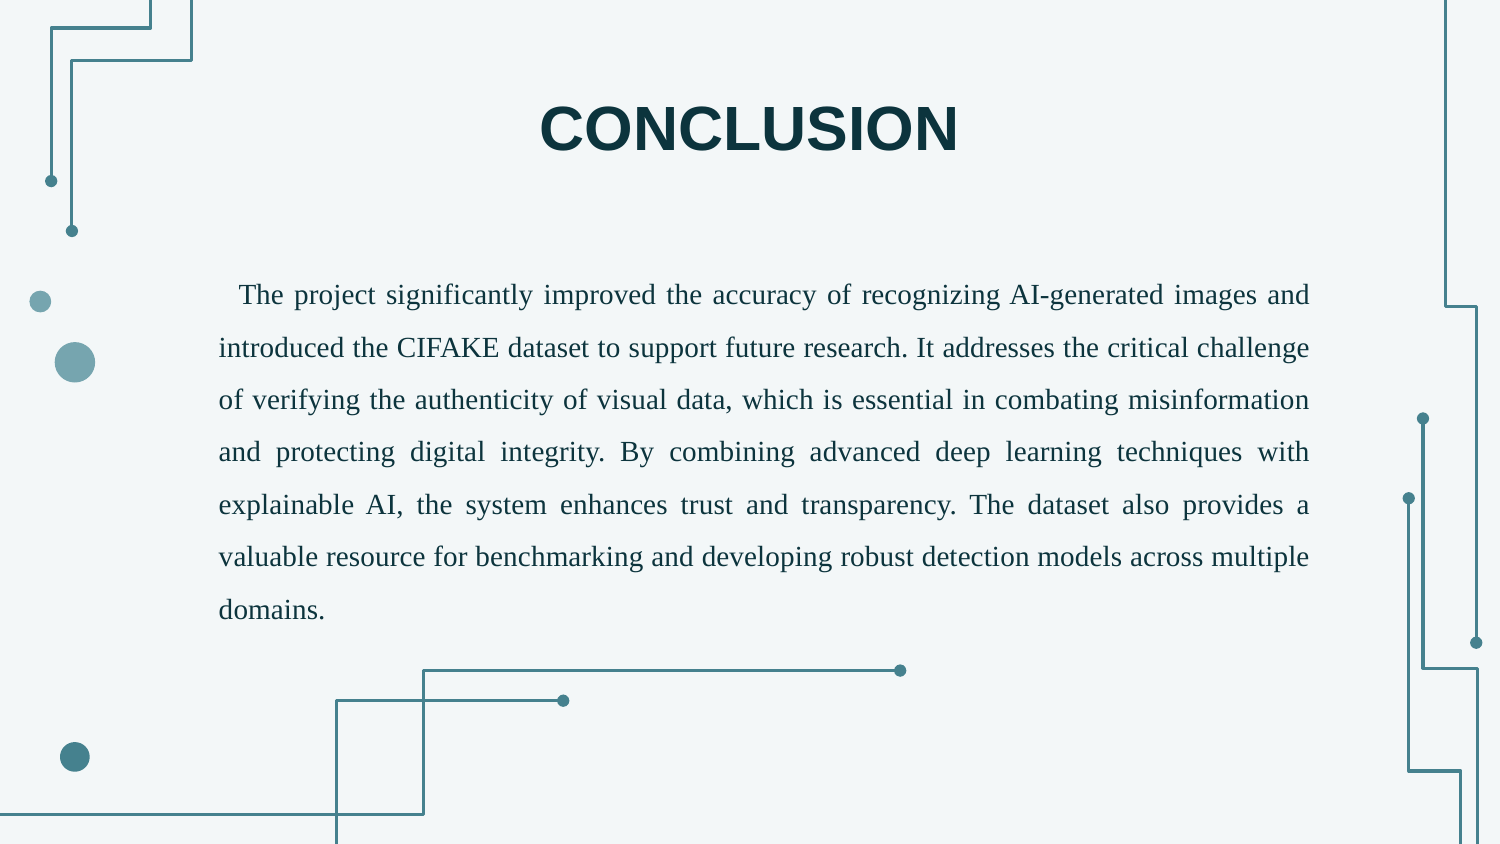

# CONCLUSION
       The project significantly improved the accuracy of recognizing AI-generated images and introduced the CIFAKE dataset to support future research. It addresses the critical challenge of verifying the authenticity of visual data, which is essential in combating misinformation and protecting digital integrity. By combining advanced deep learning techniques with explainable AI, the system enhances trust and transparency. The dataset also provides a valuable resource for benchmarking and developing robust detection models across multiple domains.